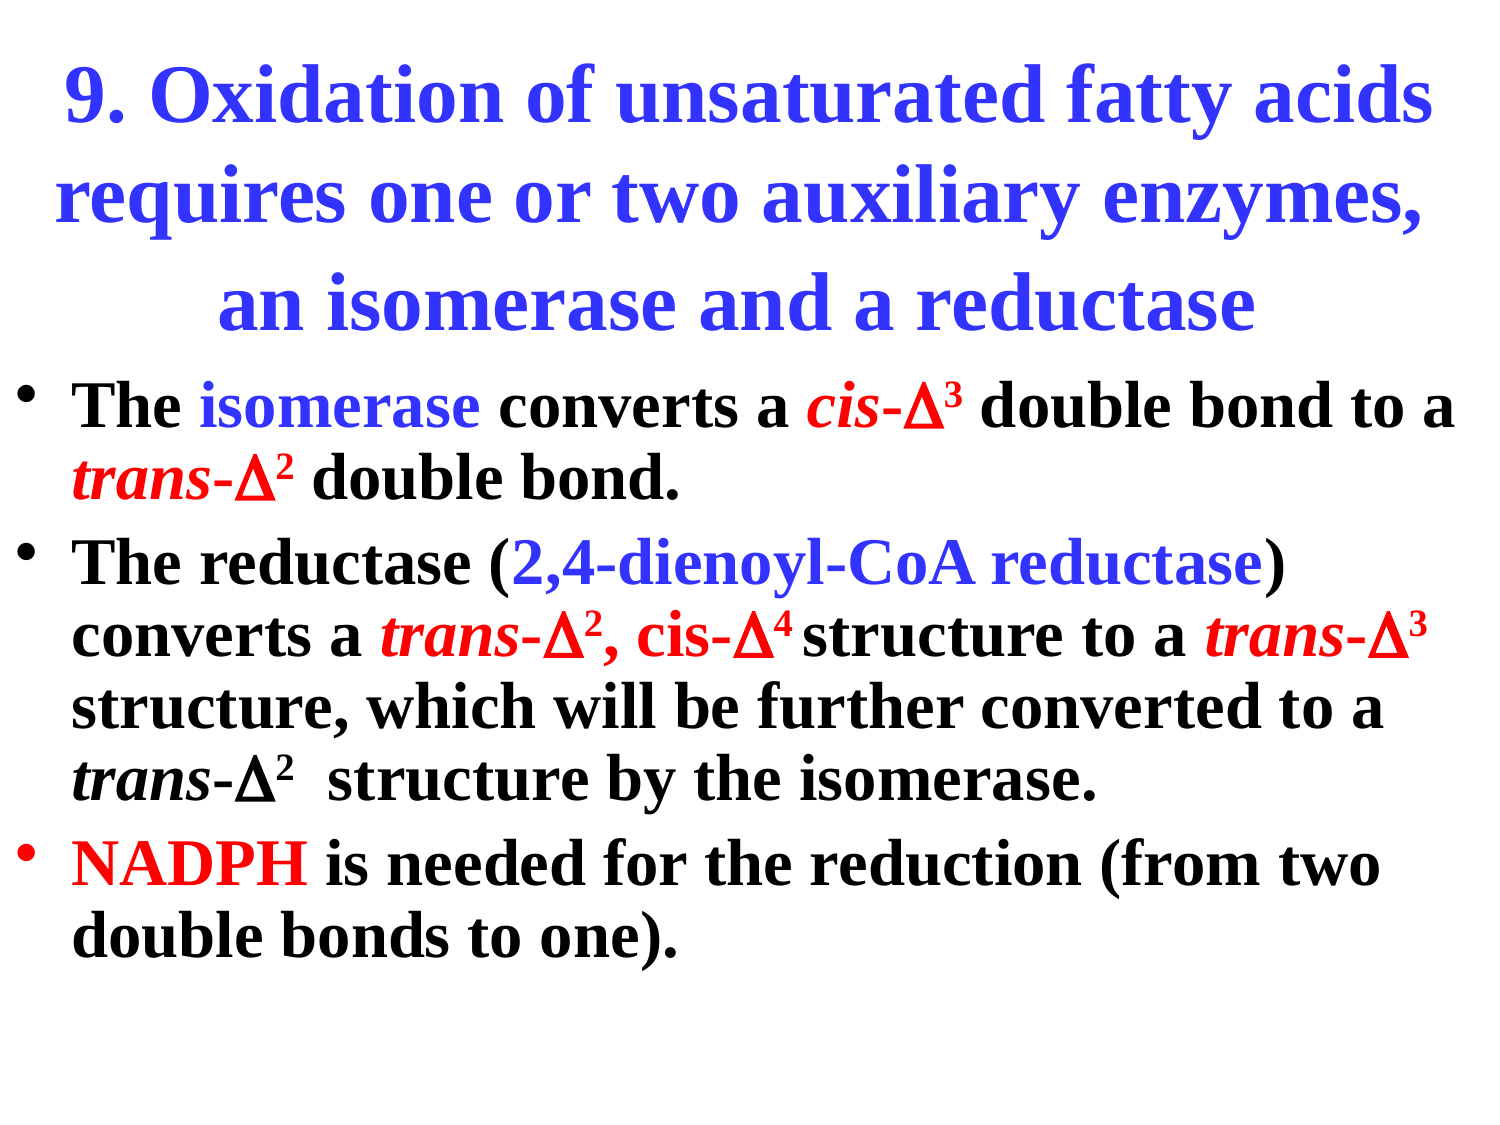

# 9. Oxidation of unsaturated fatty acids requires one or two auxiliary enzymes,  an isomerase and a reductase
The isomerase converts a cis-Δ3 double bond to a trans-Δ2 double bond.
The reductase (2,4-dienoyl-CoA reductase) converts a trans-Δ2, cis-Δ4 structure to a trans-Δ3 structure, which will be further converted to a trans-Δ2  structure by the isomerase.
NADPH is needed for the reduction (from two double bonds to one).